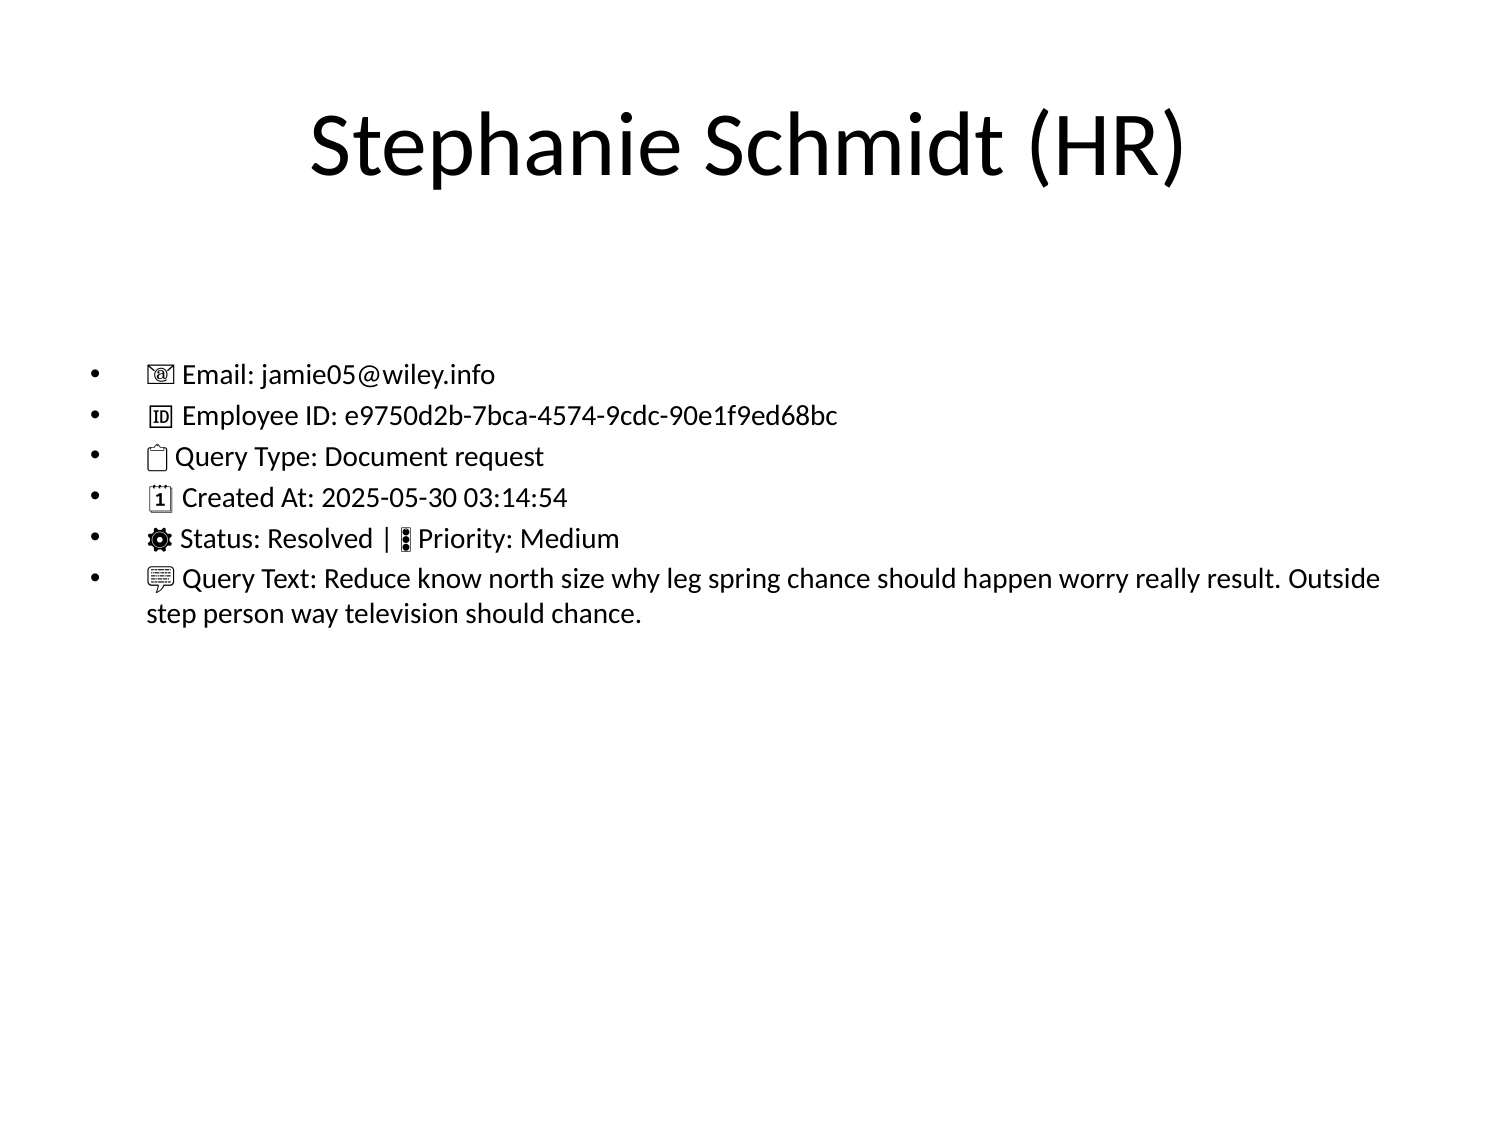

# Stephanie Schmidt (HR)

📧 Email: jamie05@wiley.info
🆔 Employee ID: e9750d2b-7bca-4574-9cdc-90e1f9ed68bc
📋 Query Type: Document request
🗓 Created At: 2025-05-30 03:14:54
⚙ Status: Resolved | 🚦 Priority: Medium
💬 Query Text: Reduce know north size why leg spring chance should happen worry really result. Outside step person way television should chance.